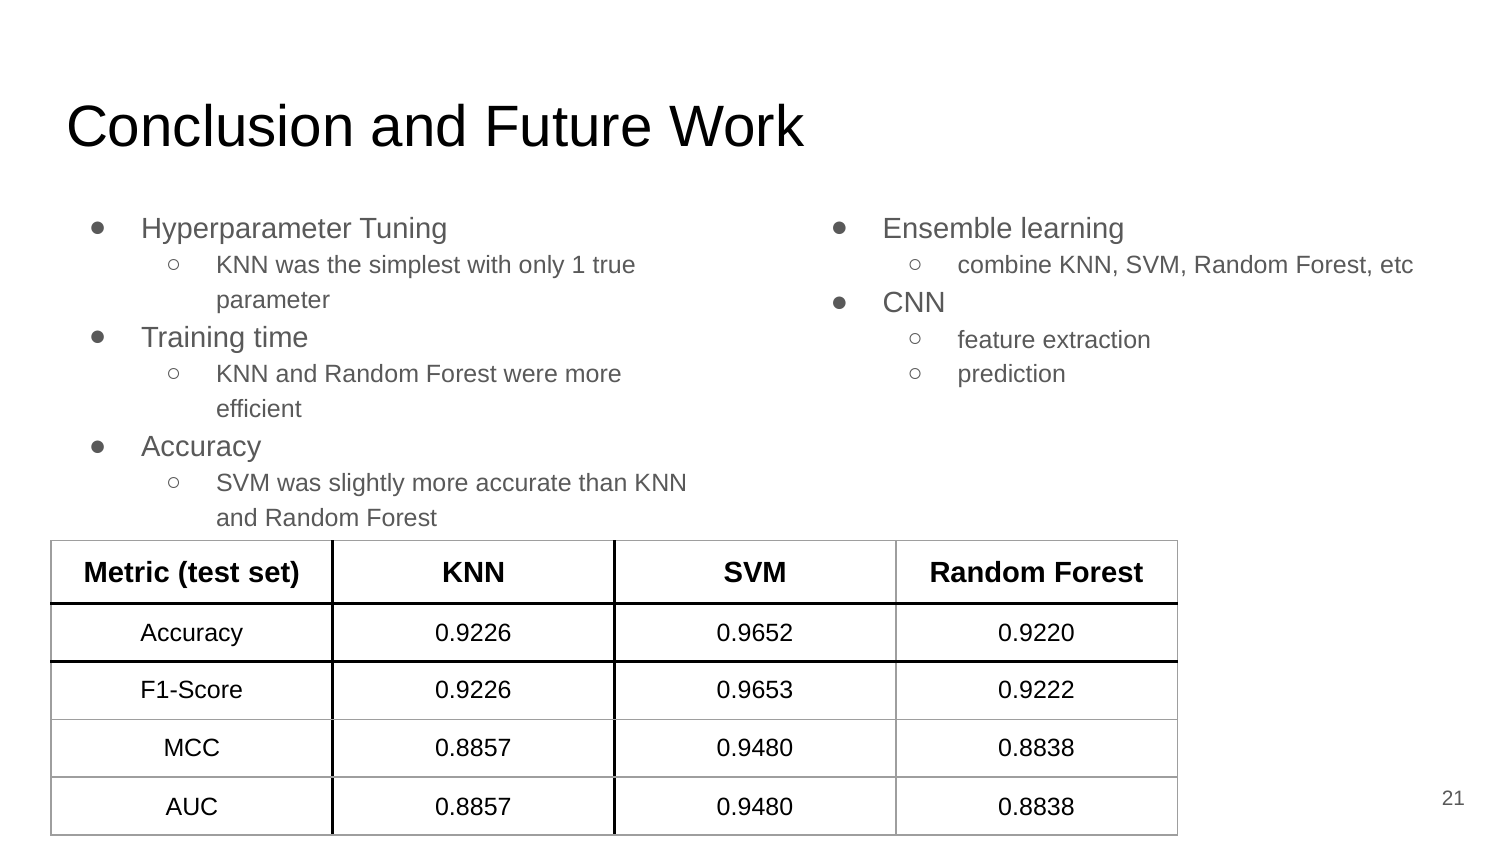

# Conclusion and Future Work
Hyperparameter Tuning
KNN was the simplest with only 1 true parameter
Training time
KNN and Random Forest were more efficient
Accuracy
SVM was slightly more accurate than KNN and Random Forest
Ensemble learning
combine KNN, SVM, Random Forest, etc
CNN
feature extraction
prediction
| Metric (test set) | KNN | SVM | Random Forest |
| --- | --- | --- | --- |
| Accuracy | 0.9226 | 0.9652 | 0.9220 |
| F1-Score | 0.9226 | 0.9653 | 0.9222 |
| MCC | 0.8857 | 0.9480 | 0.8838 |
| AUC | 0.8857 | 0.9480 | 0.8838 |
21